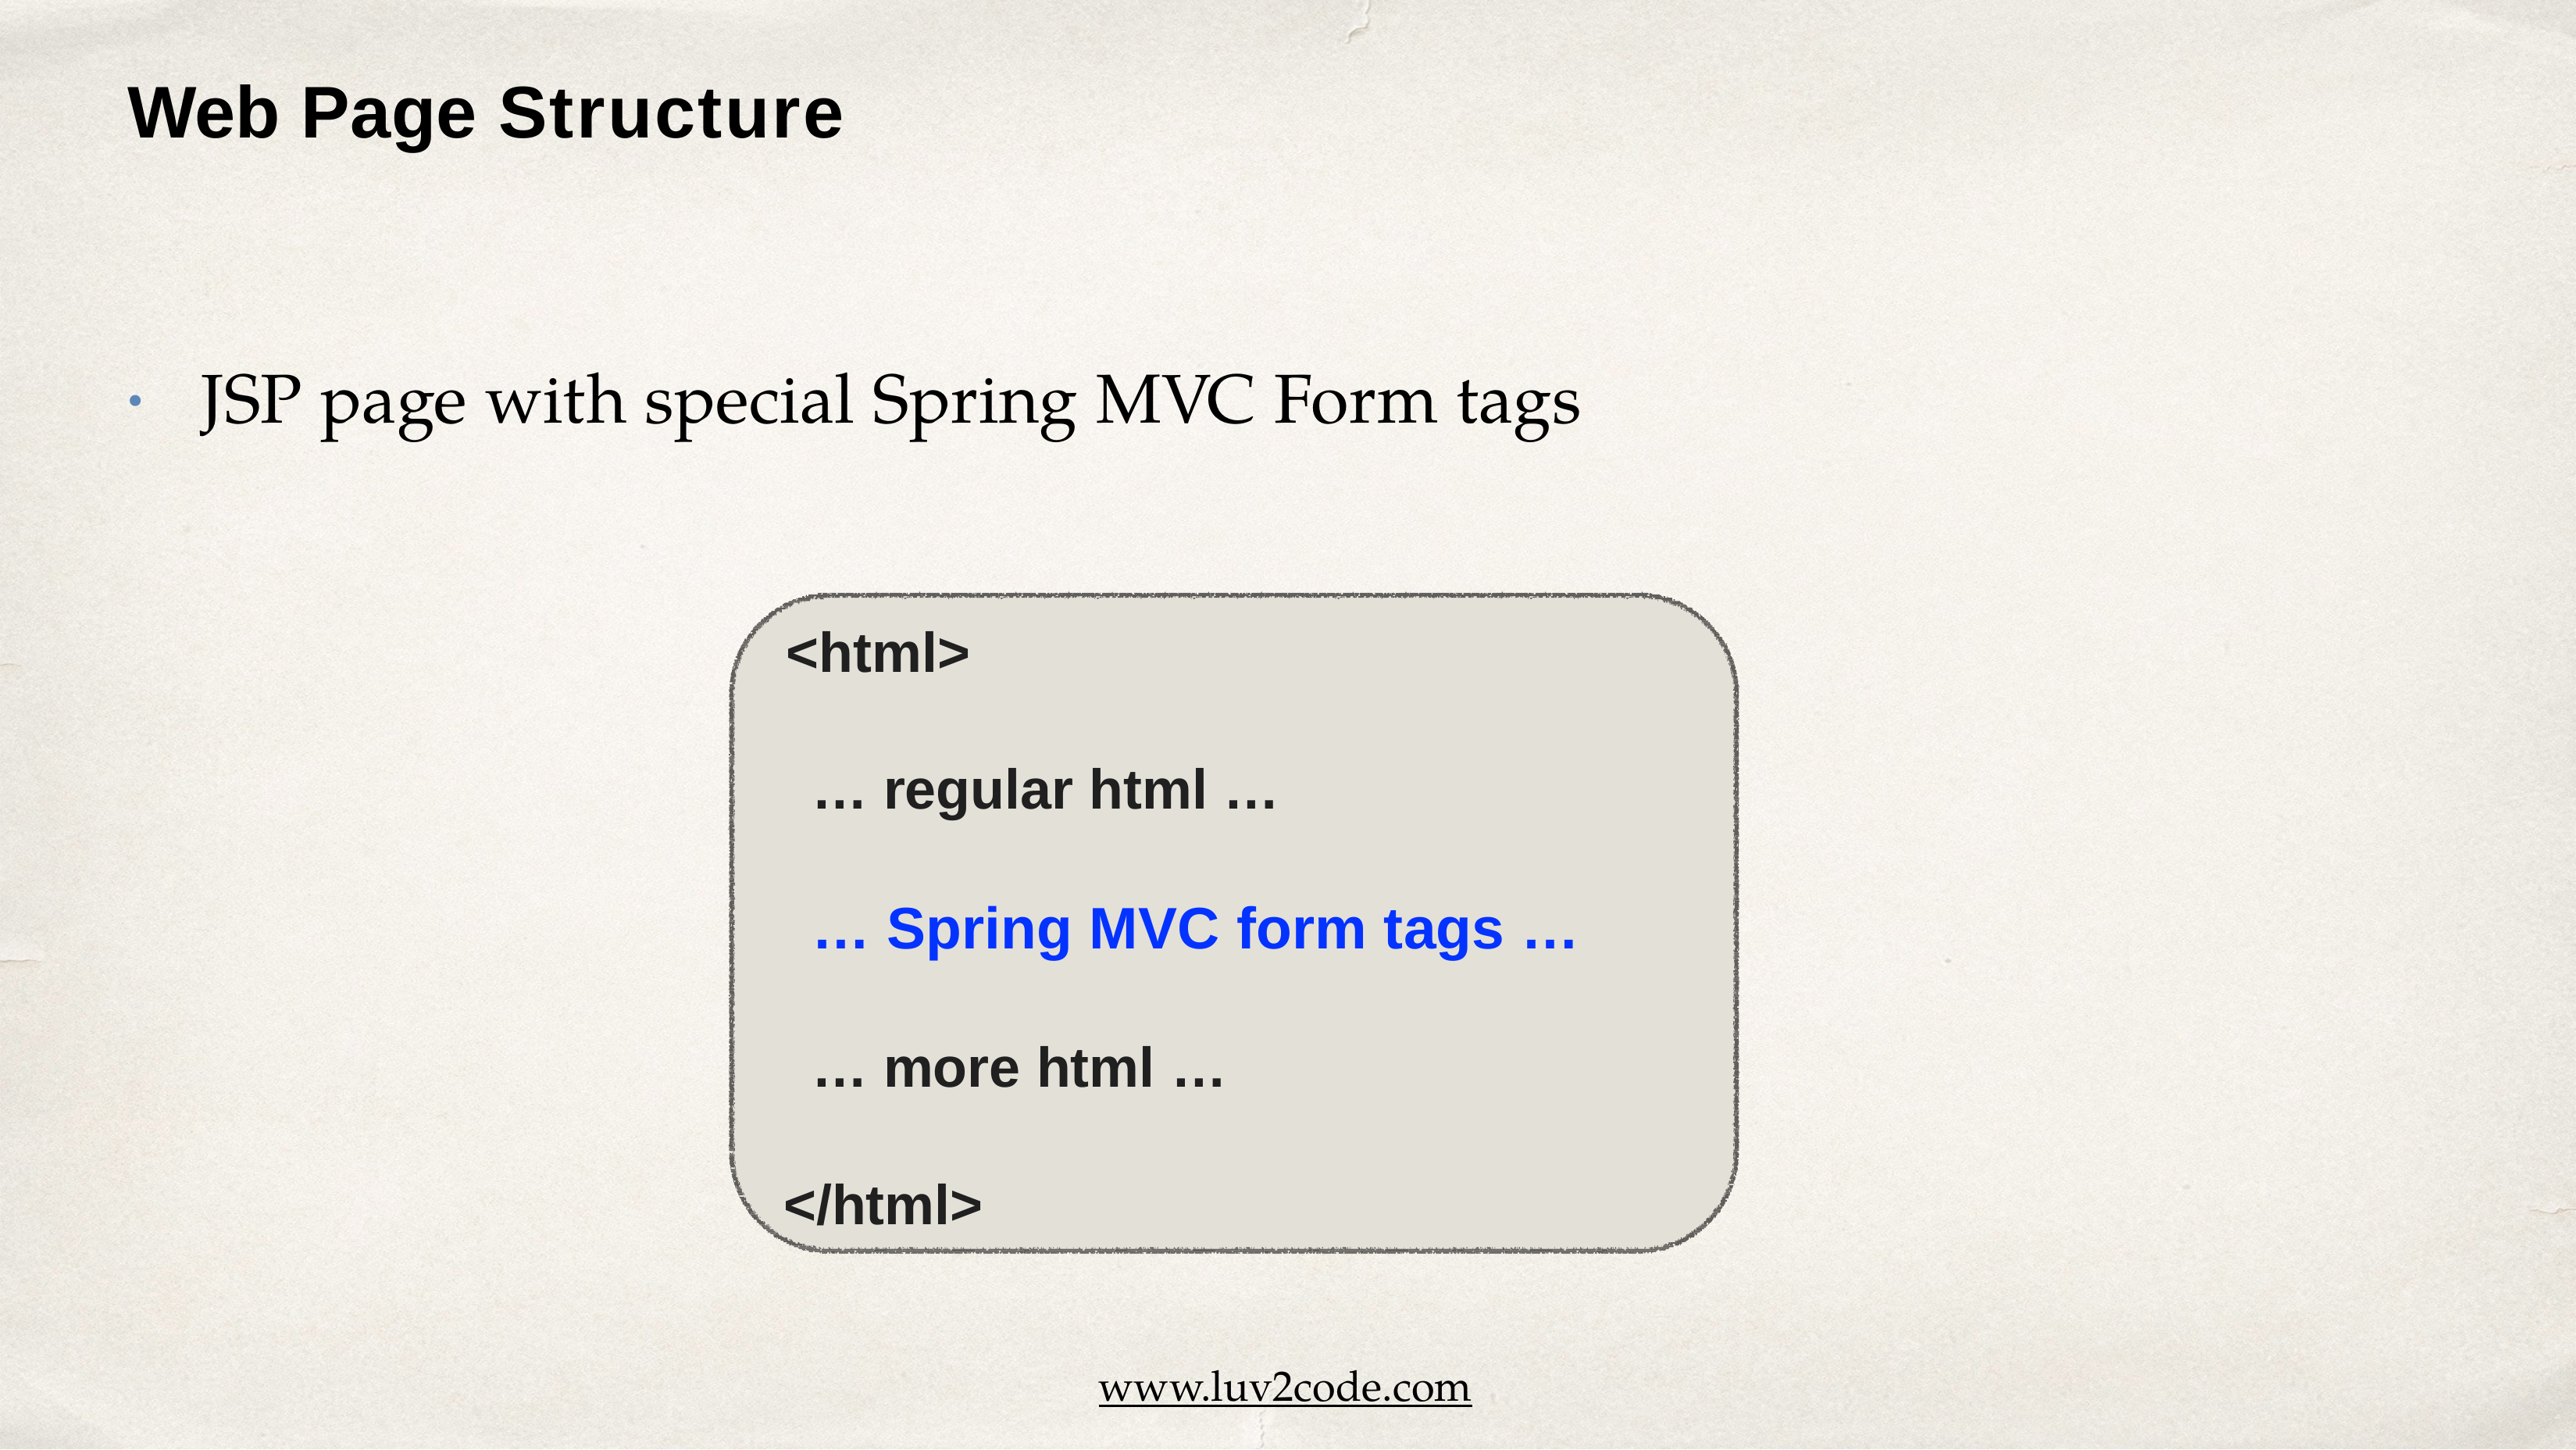

# Web Page Structure
JSP page with special Spring MVC Form tags
•

<html>

… regular html …

… Spring MVC form tags …

… more html …

</html>
www.luv2code.com